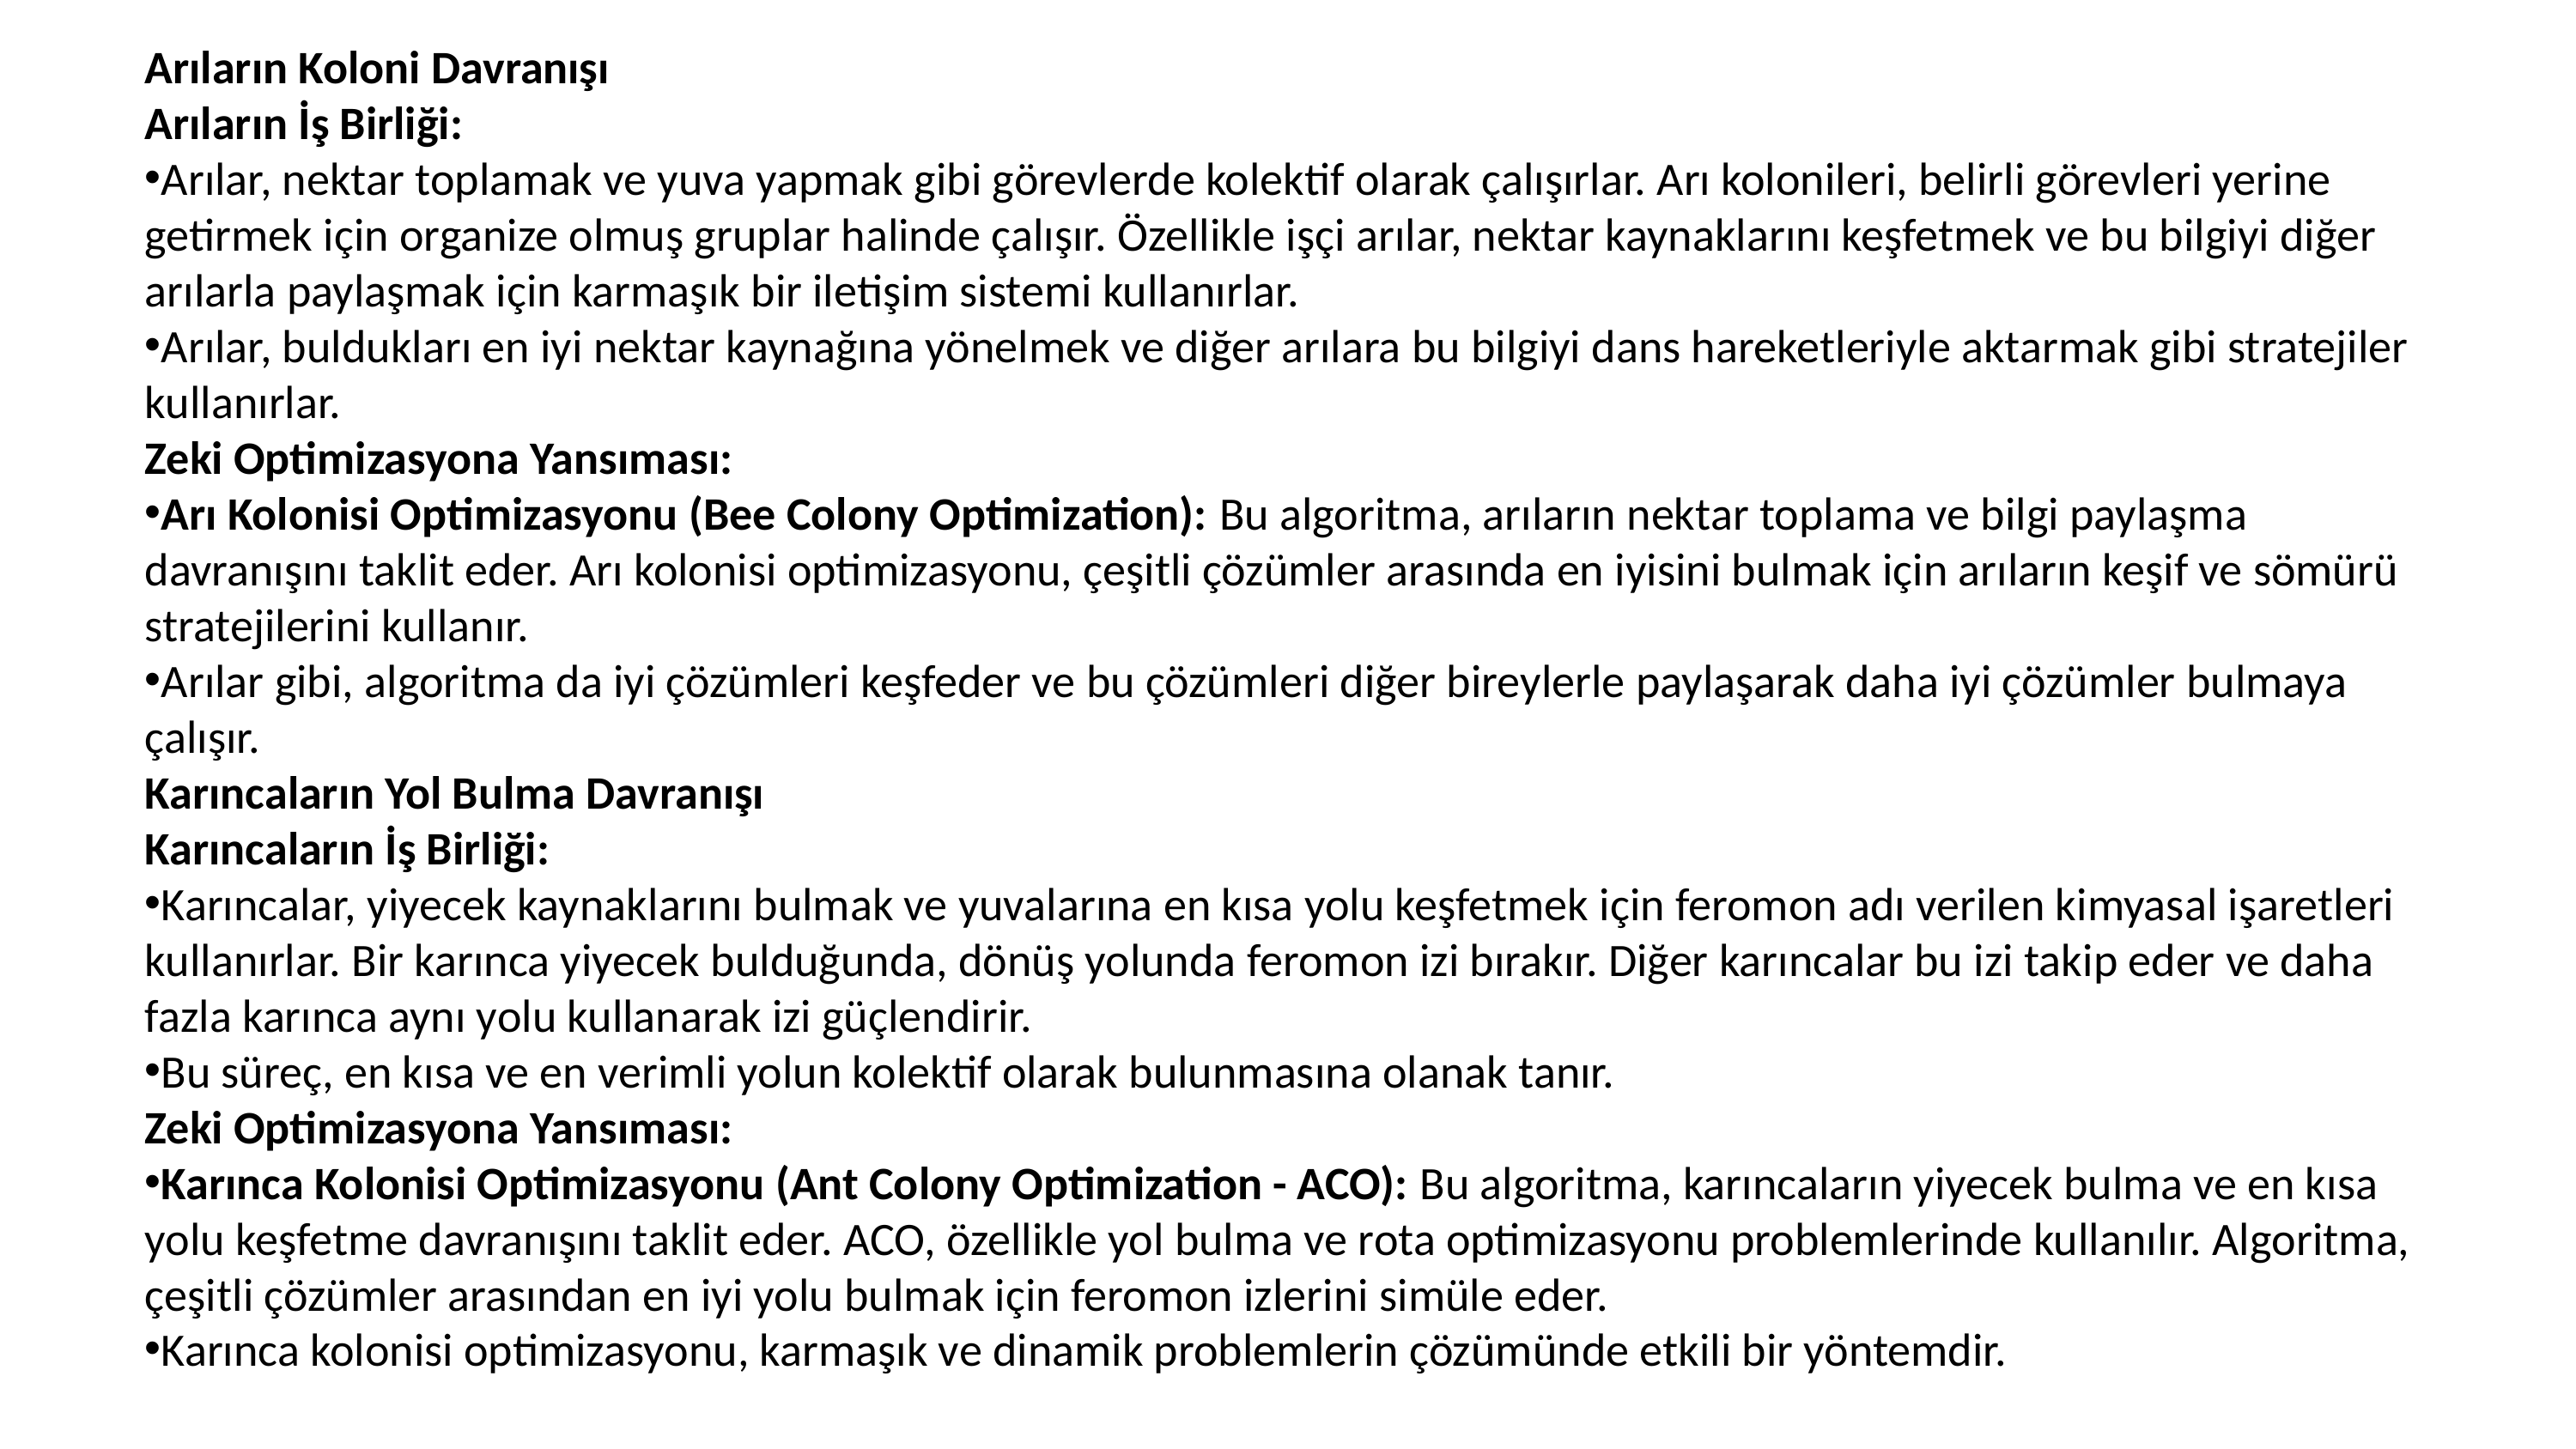

Arıların Koloni Davranışı
Arıların İş Birliği:
Arılar, nektar toplamak ve yuva yapmak gibi görevlerde kolektif olarak çalışırlar. Arı kolonileri, belirli görevleri yerine getirmek için organize olmuş gruplar halinde çalışır. Özellikle işçi arılar, nektar kaynaklarını keşfetmek ve bu bilgiyi diğer arılarla paylaşmak için karmaşık bir iletişim sistemi kullanırlar.
Arılar, buldukları en iyi nektar kaynağına yönelmek ve diğer arılara bu bilgiyi dans hareketleriyle aktarmak gibi stratejiler kullanırlar.
Zeki Optimizasyona Yansıması:
Arı Kolonisi Optimizasyonu (Bee Colony Optimization): Bu algoritma, arıların nektar toplama ve bilgi paylaşma davranışını taklit eder. Arı kolonisi optimizasyonu, çeşitli çözümler arasında en iyisini bulmak için arıların keşif ve sömürü stratejilerini kullanır.
Arılar gibi, algoritma da iyi çözümleri keşfeder ve bu çözümleri diğer bireylerle paylaşarak daha iyi çözümler bulmaya çalışır.
Karıncaların Yol Bulma Davranışı
Karıncaların İş Birliği:
Karıncalar, yiyecek kaynaklarını bulmak ve yuvalarına en kısa yolu keşfetmek için feromon adı verilen kimyasal işaretleri kullanırlar. Bir karınca yiyecek bulduğunda, dönüş yolunda feromon izi bırakır. Diğer karıncalar bu izi takip eder ve daha fazla karınca aynı yolu kullanarak izi güçlendirir.
Bu süreç, en kısa ve en verimli yolun kolektif olarak bulunmasına olanak tanır.
Zeki Optimizasyona Yansıması:
Karınca Kolonisi Optimizasyonu (Ant Colony Optimization - ACO): Bu algoritma, karıncaların yiyecek bulma ve en kısa yolu keşfetme davranışını taklit eder. ACO, özellikle yol bulma ve rota optimizasyonu problemlerinde kullanılır. Algoritma, çeşitli çözümler arasından en iyi yolu bulmak için feromon izlerini simüle eder.
Karınca kolonisi optimizasyonu, karmaşık ve dinamik problemlerin çözümünde etkili bir yöntemdir.